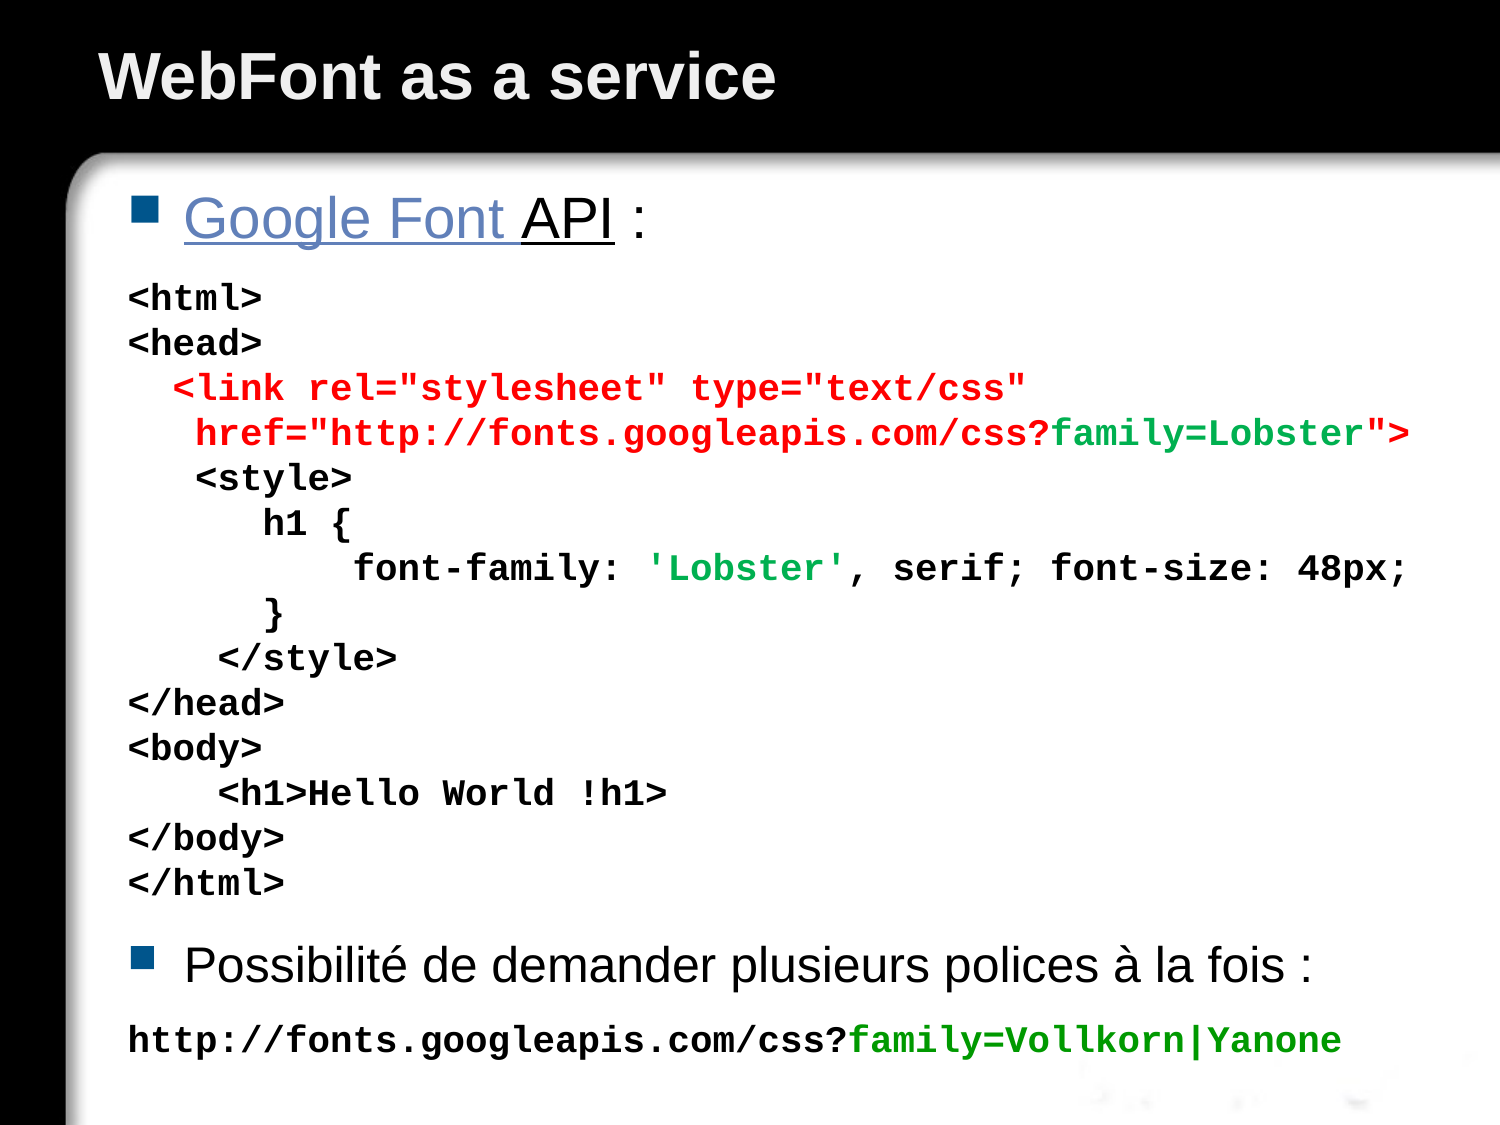

# WebFont as a service
Google Font API :
<html>
<head>
  <link rel="stylesheet" type="text/css"
   href="http://fonts.googleapis.com/css?family=Lobster">
   <style>
      h1 {
          font-family: 'Lobster', serif; font-size: 48px;
      }
    </style>
</head>
<body>
    <h1>Hello World !h1>
</body>
</html>
Possibilité de demander plusieurs polices à la fois :
http://fonts.googleapis.com/css?family=Vollkorn|Yanone